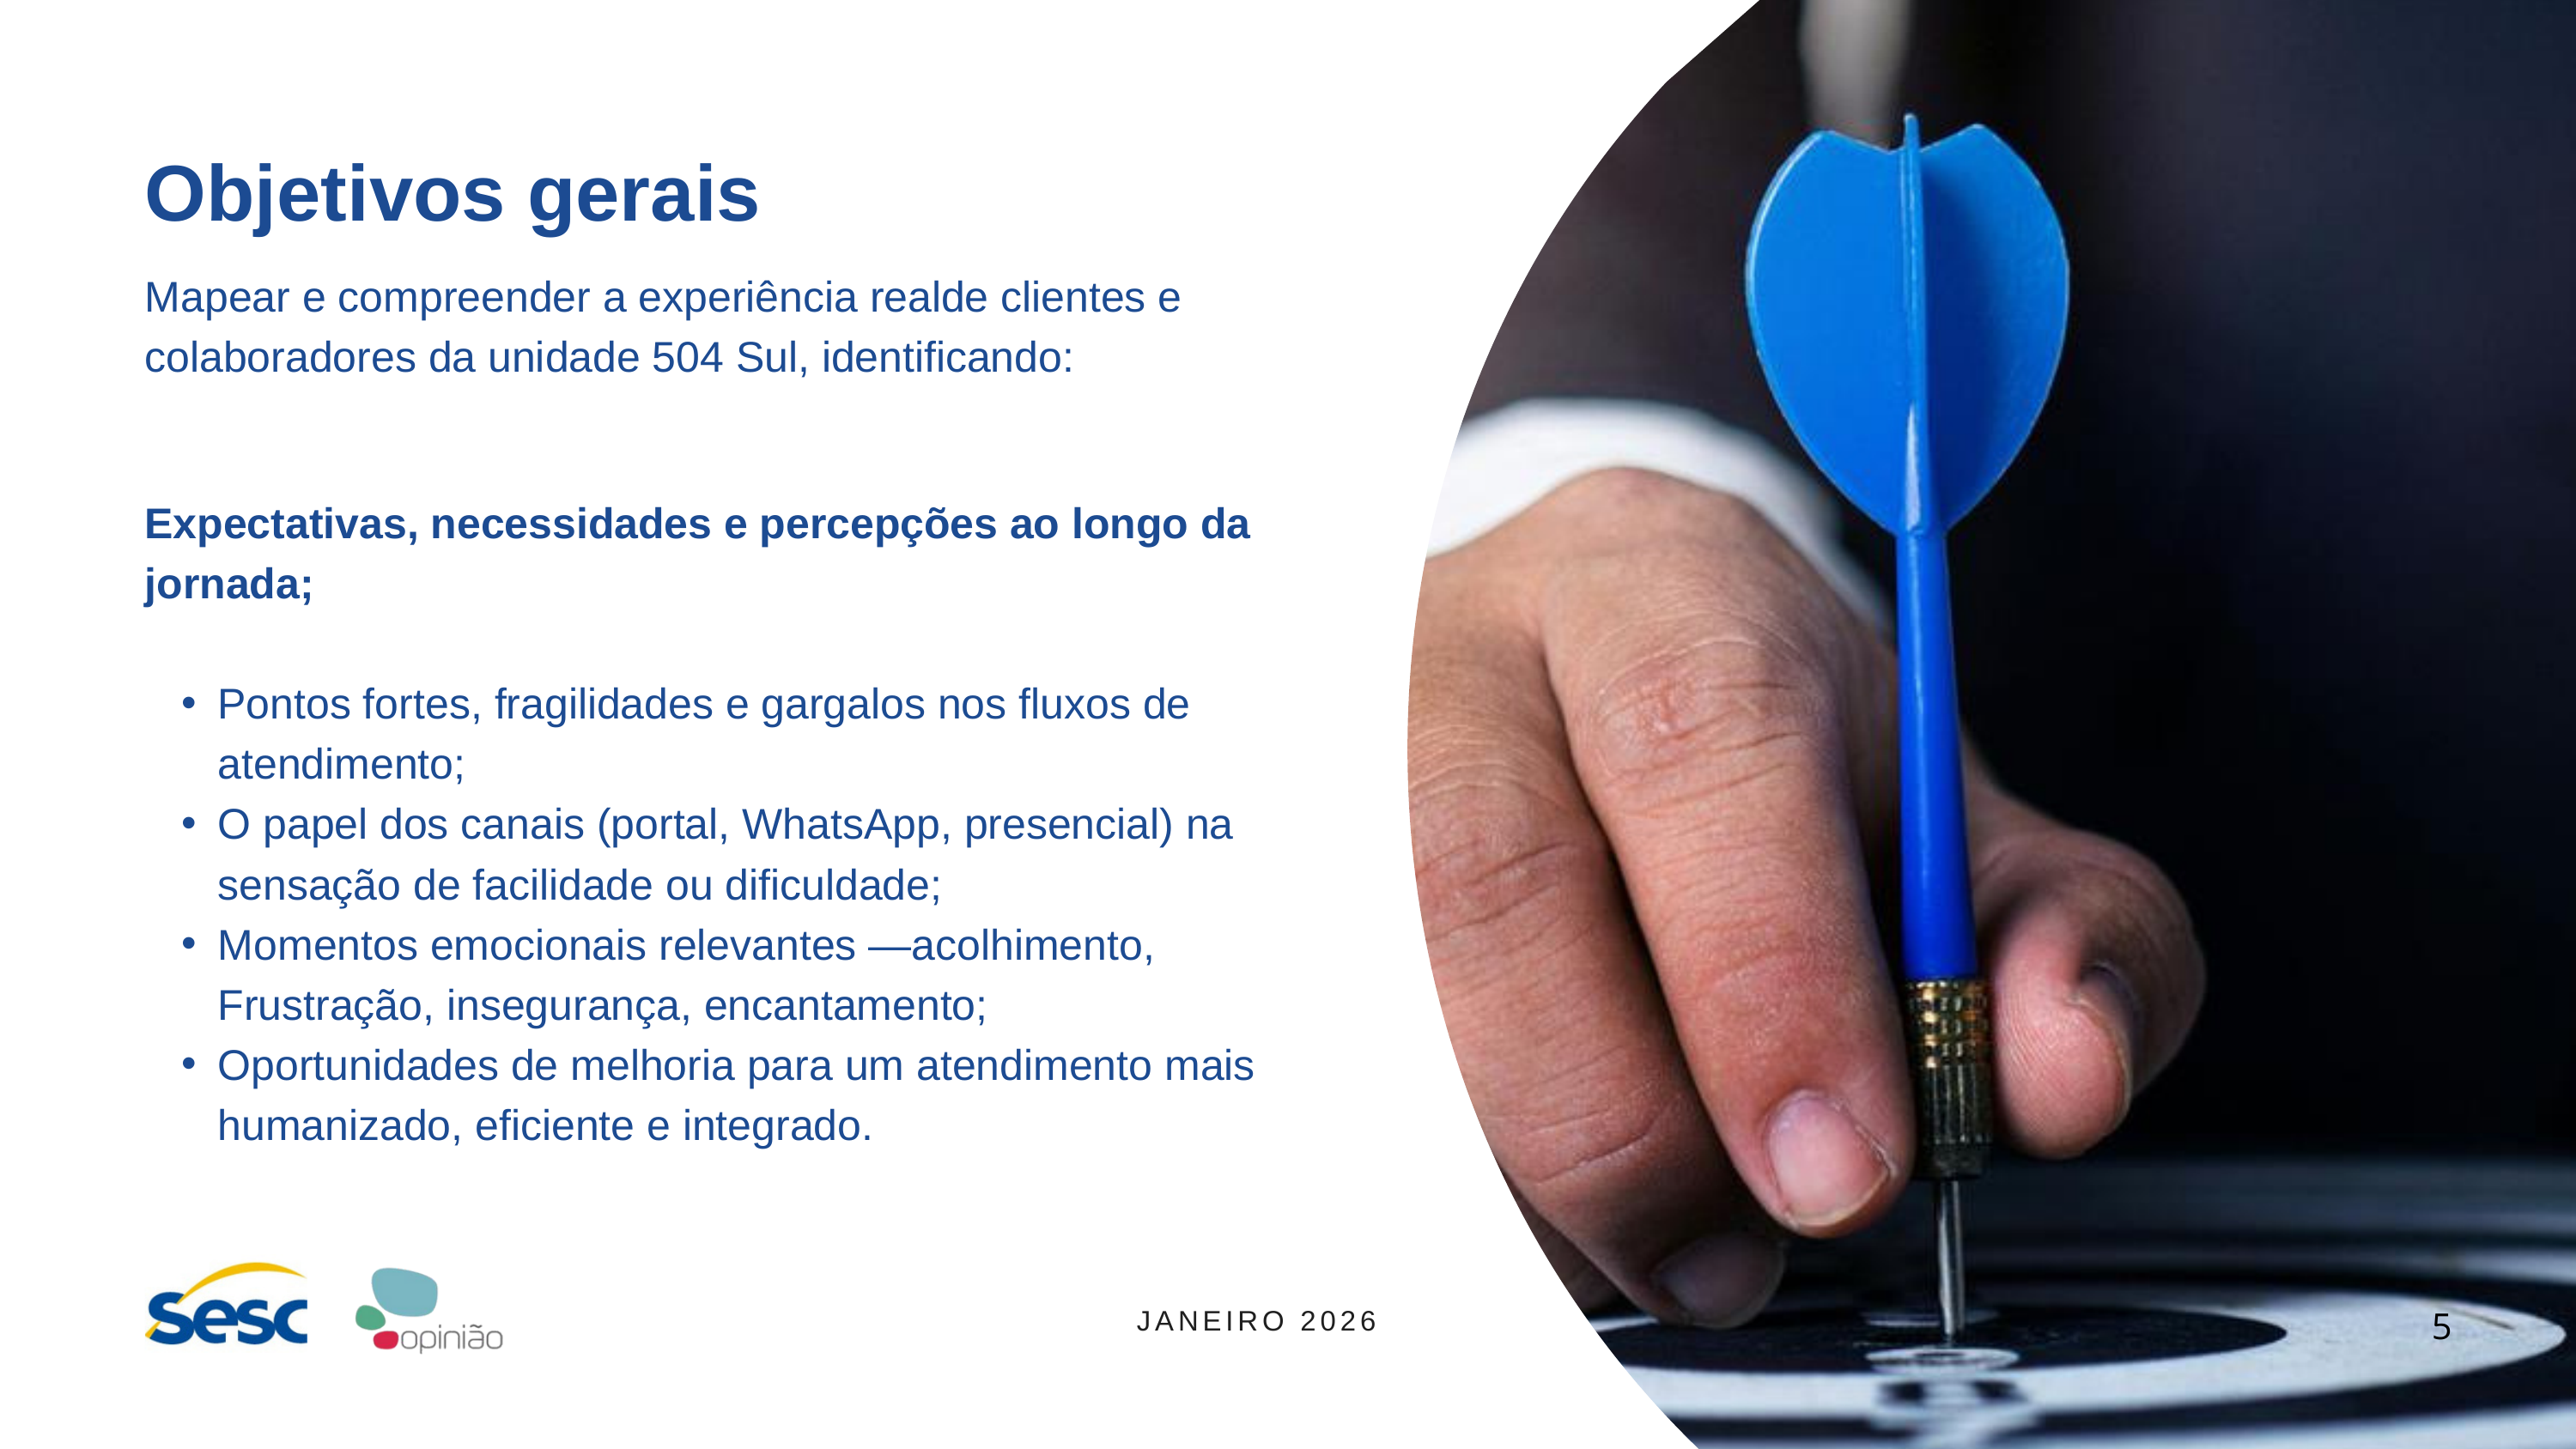

Objetivos gerais
Mapear e compreender a experiência realde clientes e colaboradores da unidade 504 Sul, identificando:
Expectativas, necessidades e percepções ao longo da jornada;

Pontos fortes, fragilidades e gargalos nos fluxos de atendimento;
O papel dos canais (portal, WhatsApp, presencial) na sensação de facilidade ou dificuldade;
Momentos emocionais relevantes —acolhimento, Frustração, insegurança, encantamento;
Oportunidades de melhoria para um atendimento mais humanizado, eficiente e integrado.

JANEIRO 2026
5